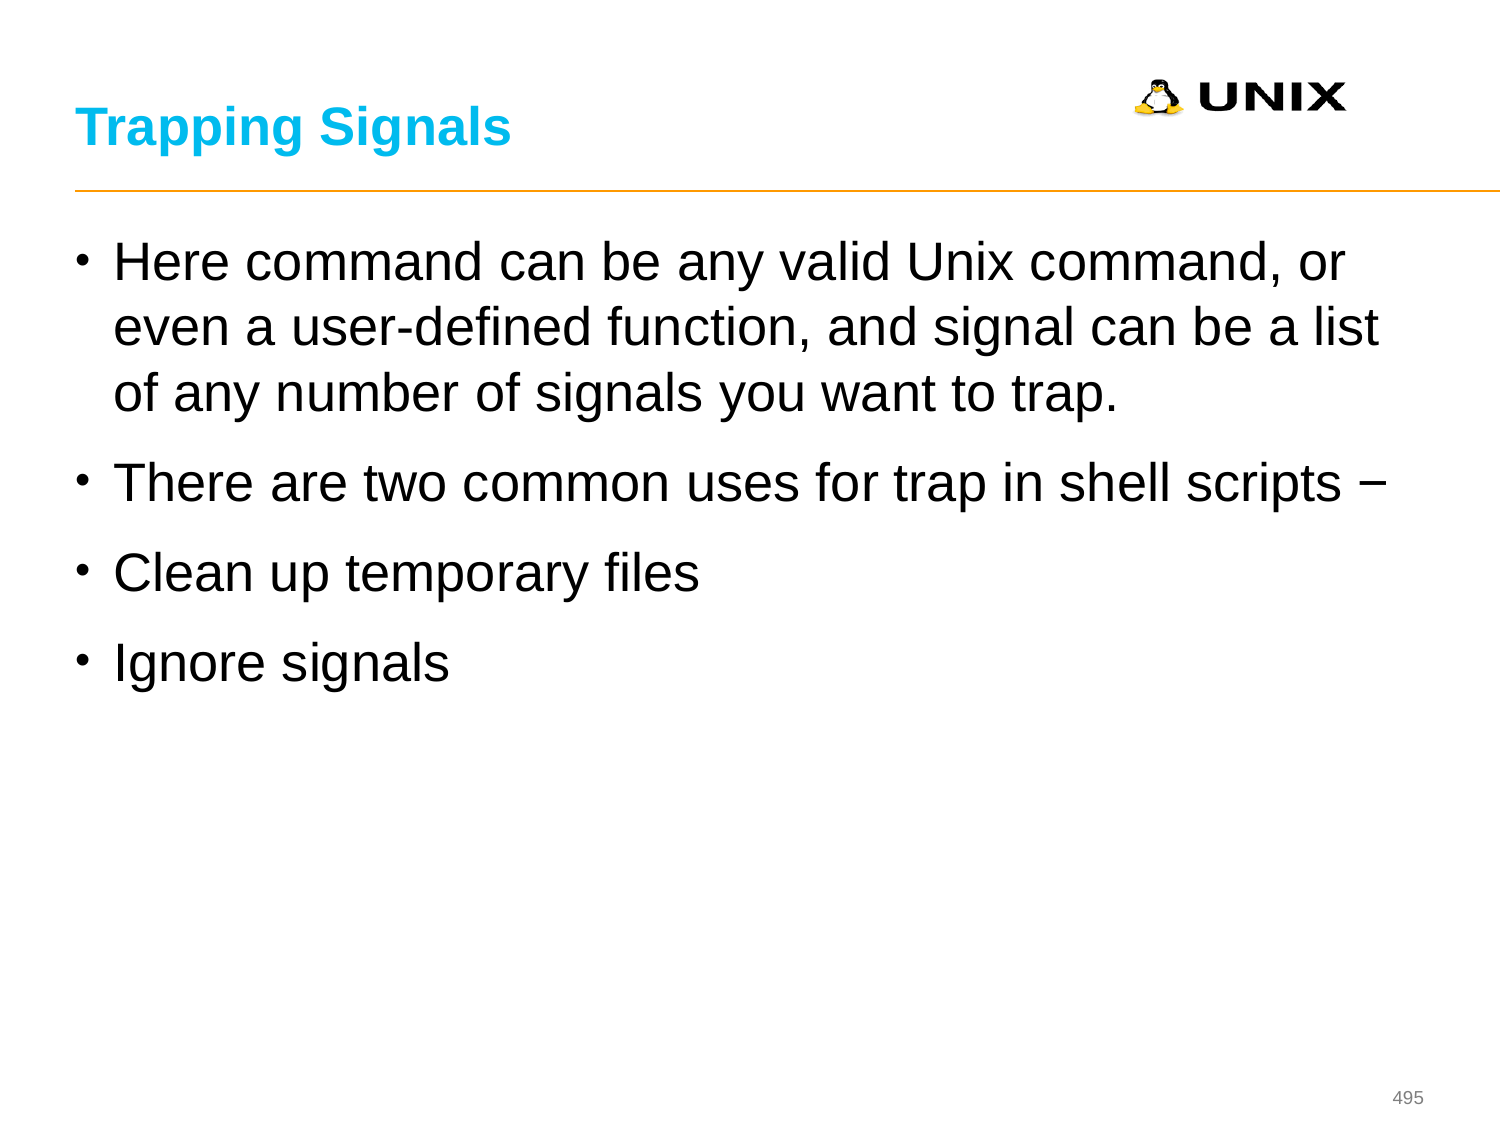

# Trapping Signals
Here command can be any valid Unix command, or even a user-defined function, and signal can be a list of any number of signals you want to trap.
There are two common uses for trap in shell scripts −
Clean up temporary files
Ignore signals